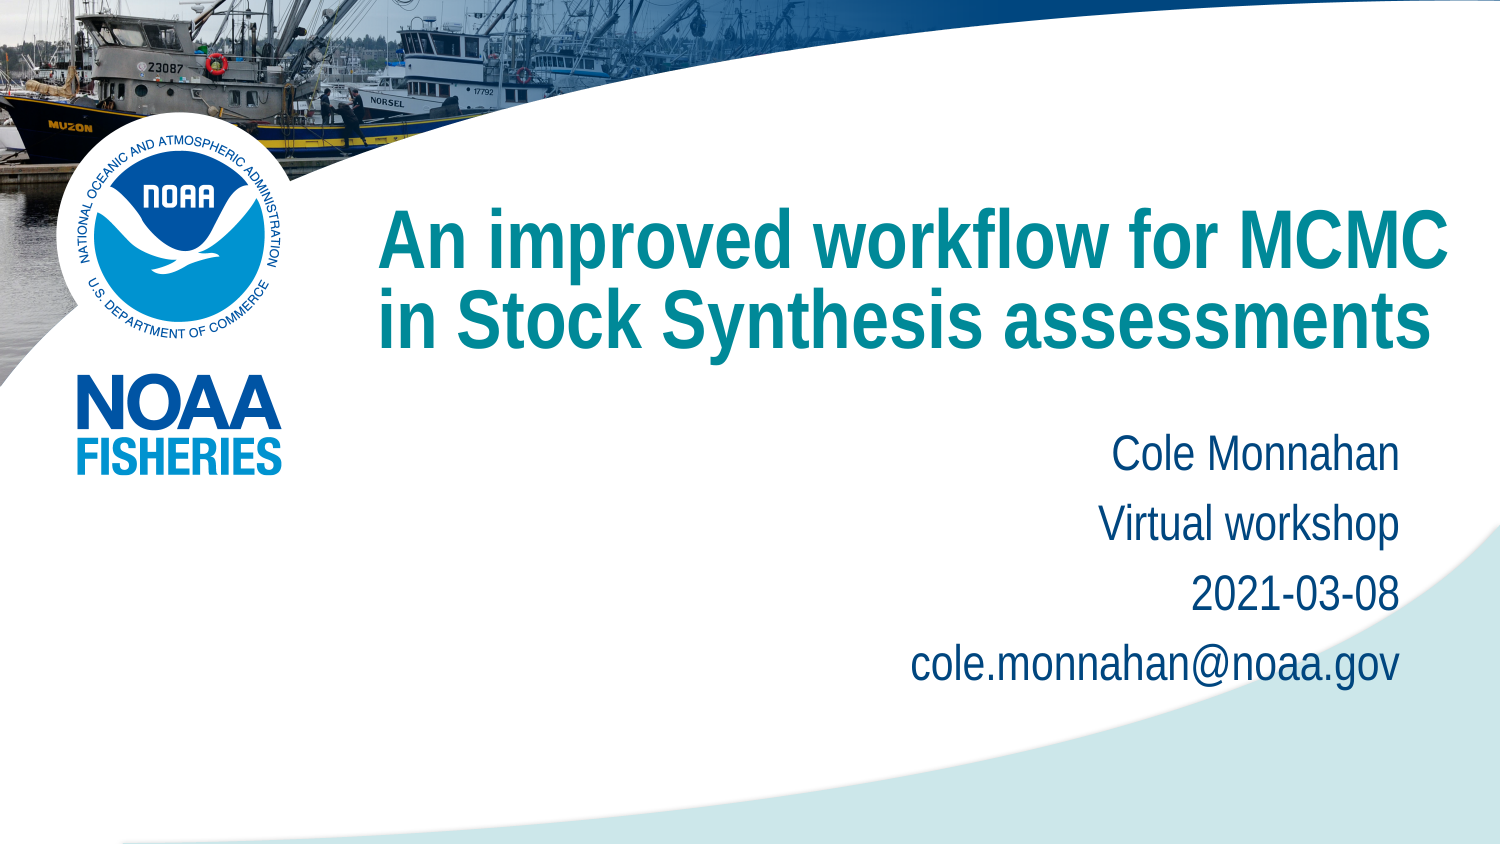

# An improved workflow for MCMC in Stock Synthesis assessments
Cole Monnahan
Virtual workshop
2021-03-08
cole.monnahan@noaa.gov